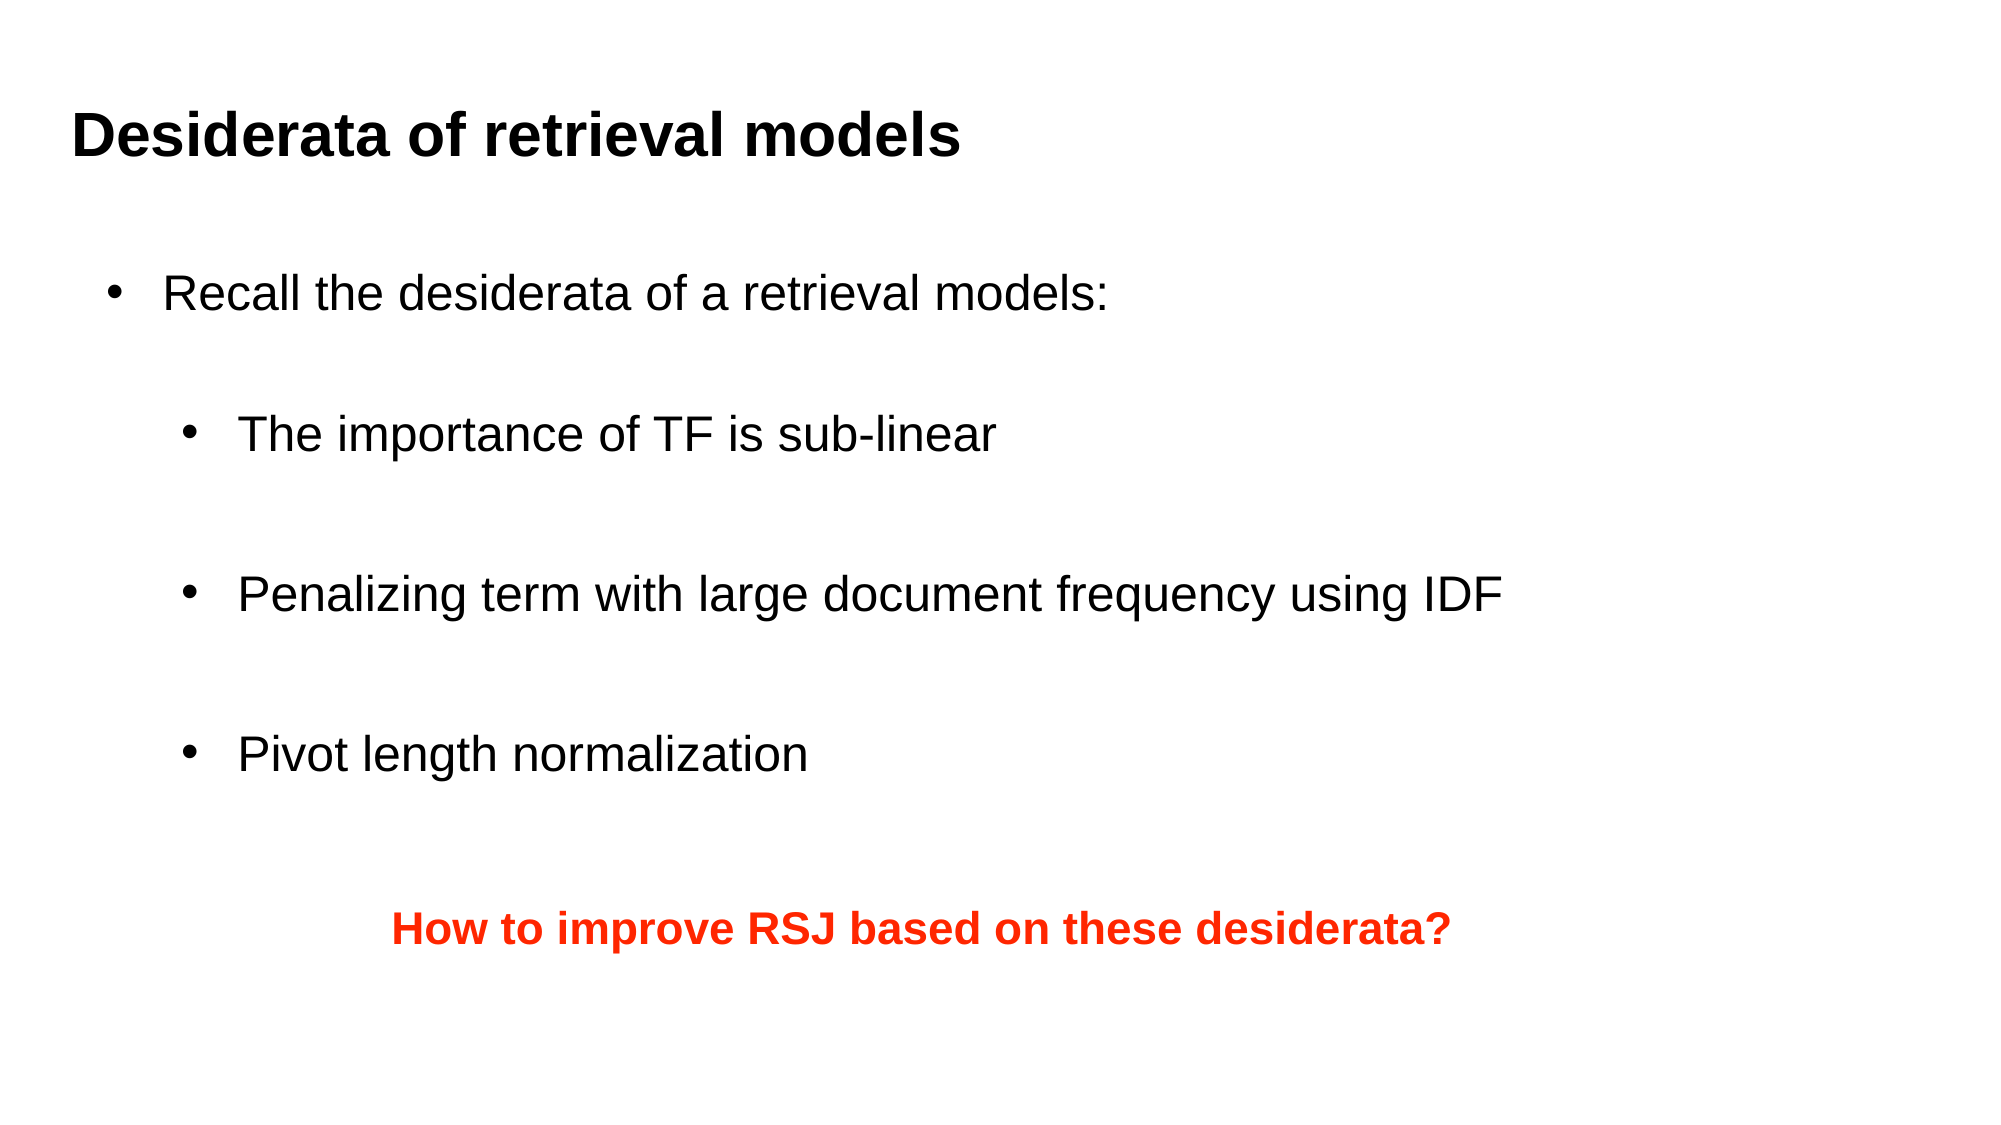

Desiderata of retrieval models
Recall the desiderata of a retrieval models:

The importance of TF is sub-linear

Penalizing term with large document frequency using IDF

Pivot length normalization
How to improve RSJ based on these desiderata?
21